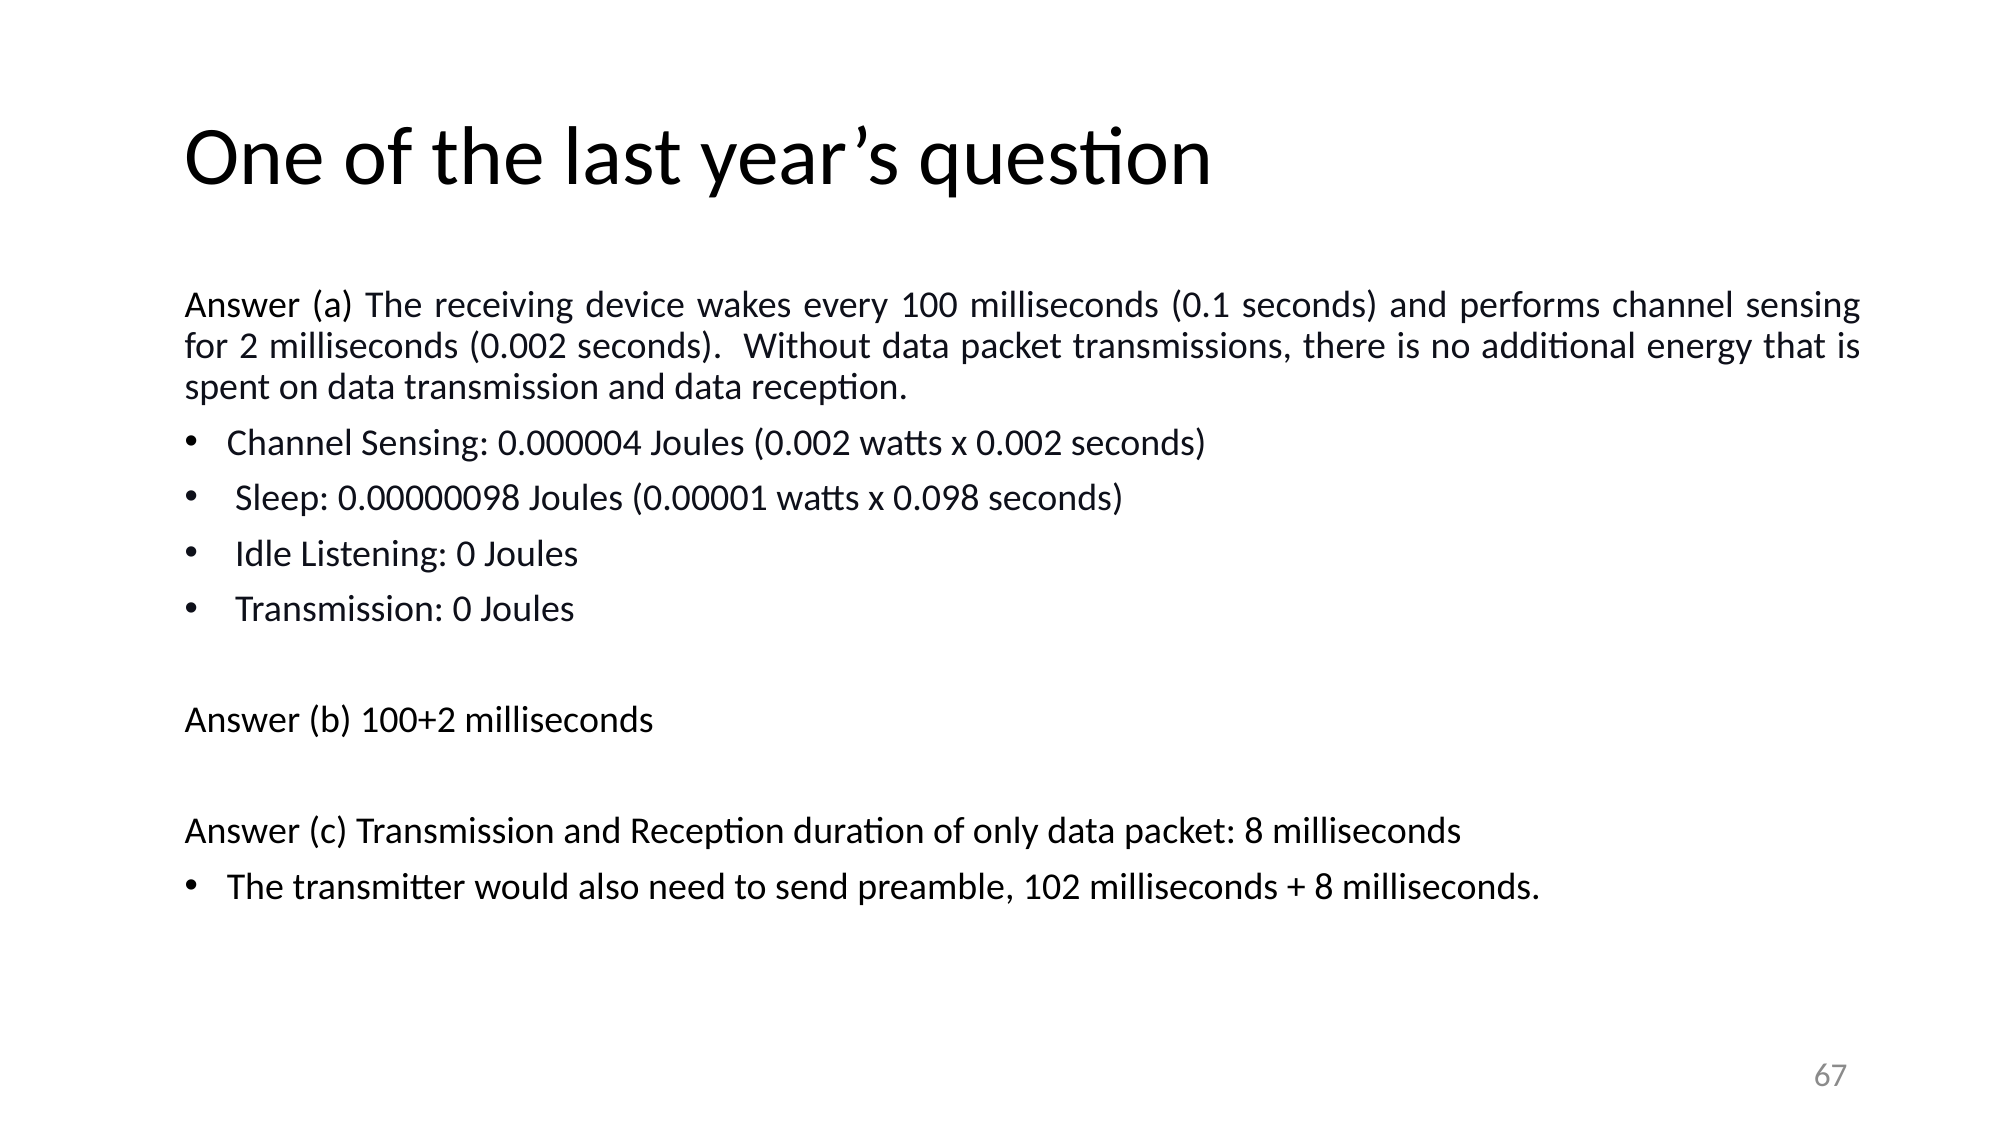

# One of the last year’s question
Answer (a) The receiving device wakes every 100 milliseconds (0.1 seconds) and performs channel sensing for 2 milliseconds (0.002 seconds).  Without data packet transmissions, there is no additional energy that is spent on data transmission and data reception.
 Channel Sensing: 0.000004 Joules (0.002 watts x 0.002 seconds)
Sleep: 0.00000098 Joules (0.00001 watts x 0.098 seconds)
Idle Listening: 0 Joules
Transmission: 0 Joules

Answer (b) 100+2 milliseconds

Answer (c) Transmission and Reception duration of only data packet: 8 milliseconds
 The transmitter would also need to send preamble, 102 milliseconds + 8 milliseconds.

67